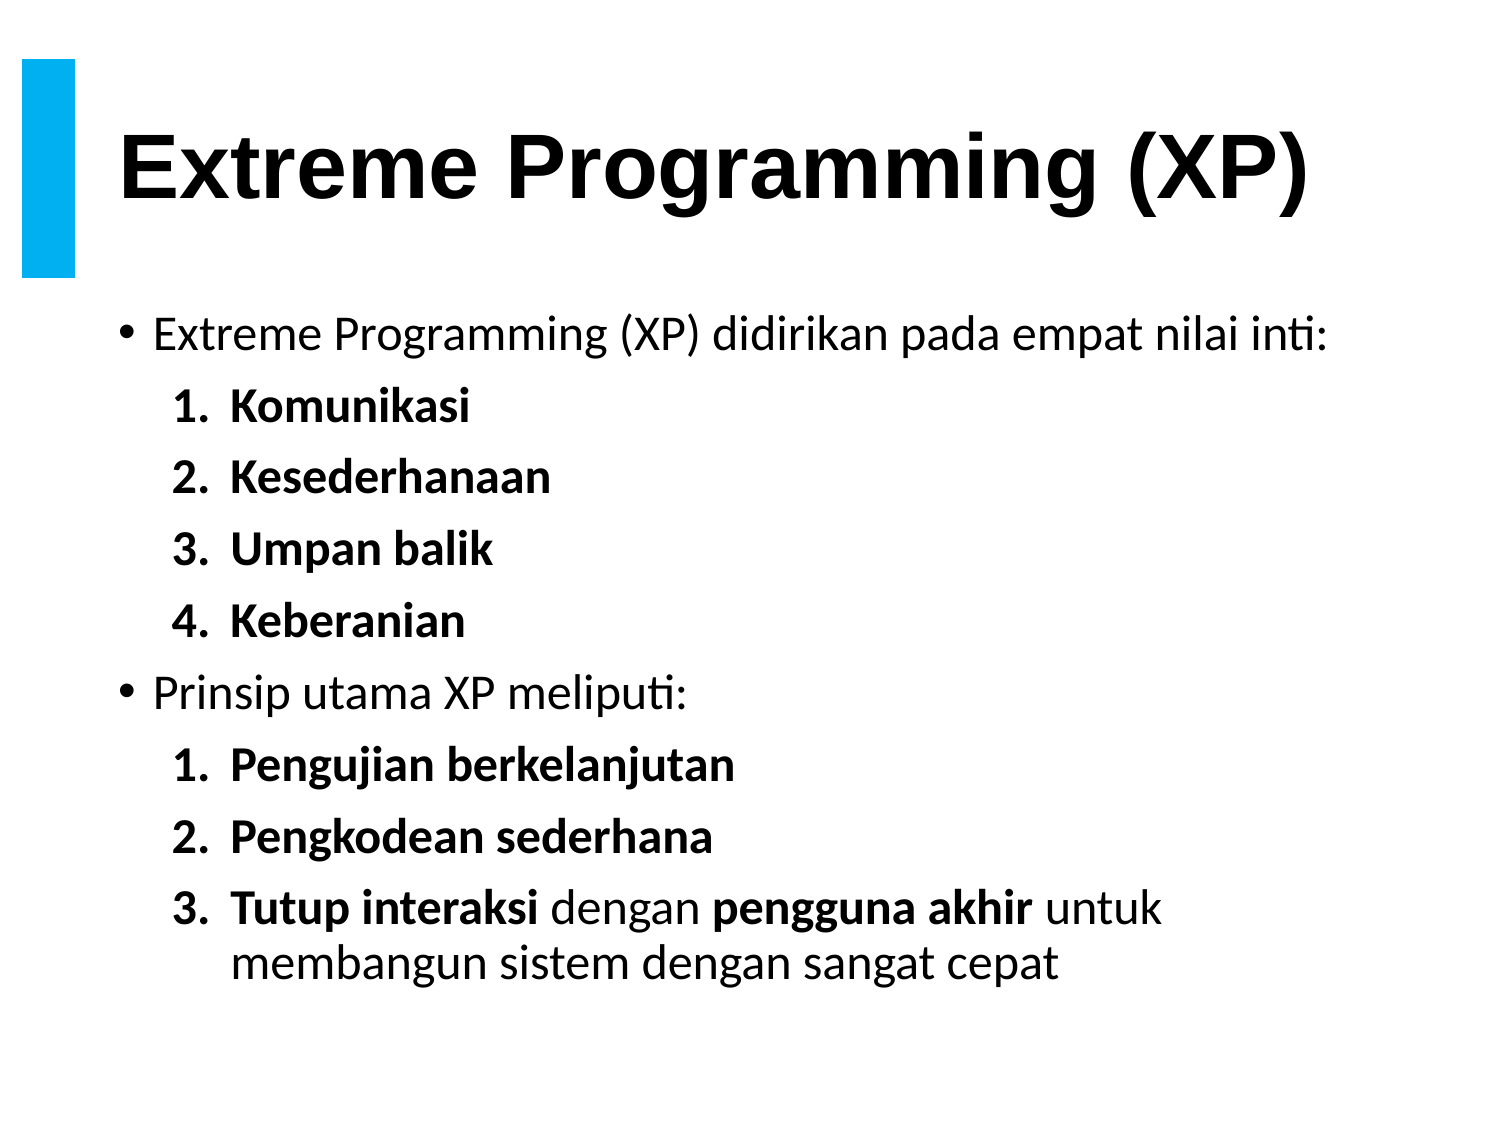

# Extreme Programming (XP)
Extreme Programming (XP) didirikan pada empat nilai inti:
Komunikasi
Kesederhanaan
Umpan balik
Keberanian
Prinsip utama XP meliputi:
Pengujian berkelanjutan
Pengkodean sederhana
Tutup interaksi dengan pengguna akhir untuk membangun sistem dengan sangat cepat